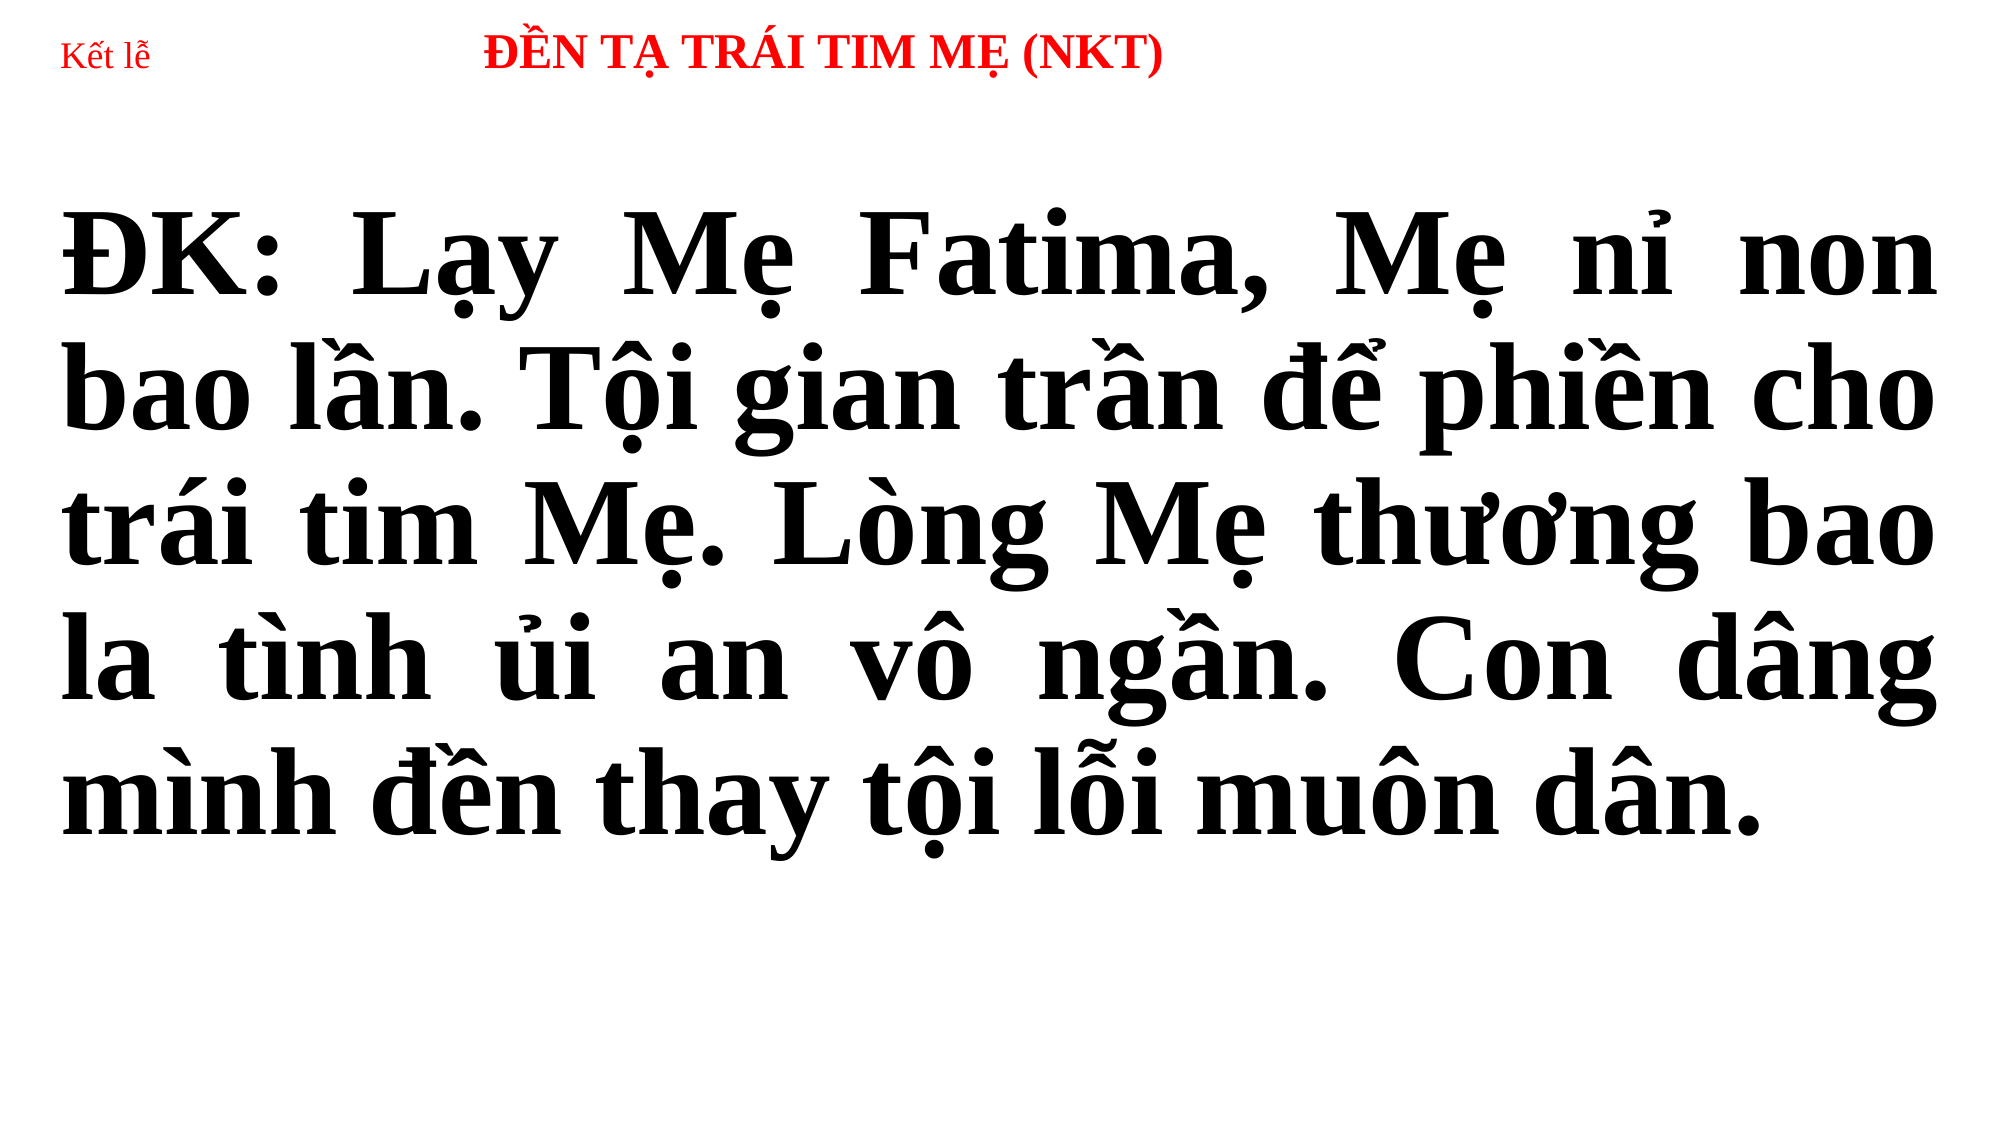

# Kết lễ                                   ĐỀN TẠ TRÁI TIM MẸ (NKT)
ĐK: Lạy Mẹ Fatima, Mẹ nỉ non bao lần. Tội gian trần để phiền cho trái tim Mẹ. Lòng Mẹ thương bao la tình ủi an vô ngần. Con dâng mình đền thay tội lỗi muôn dân.